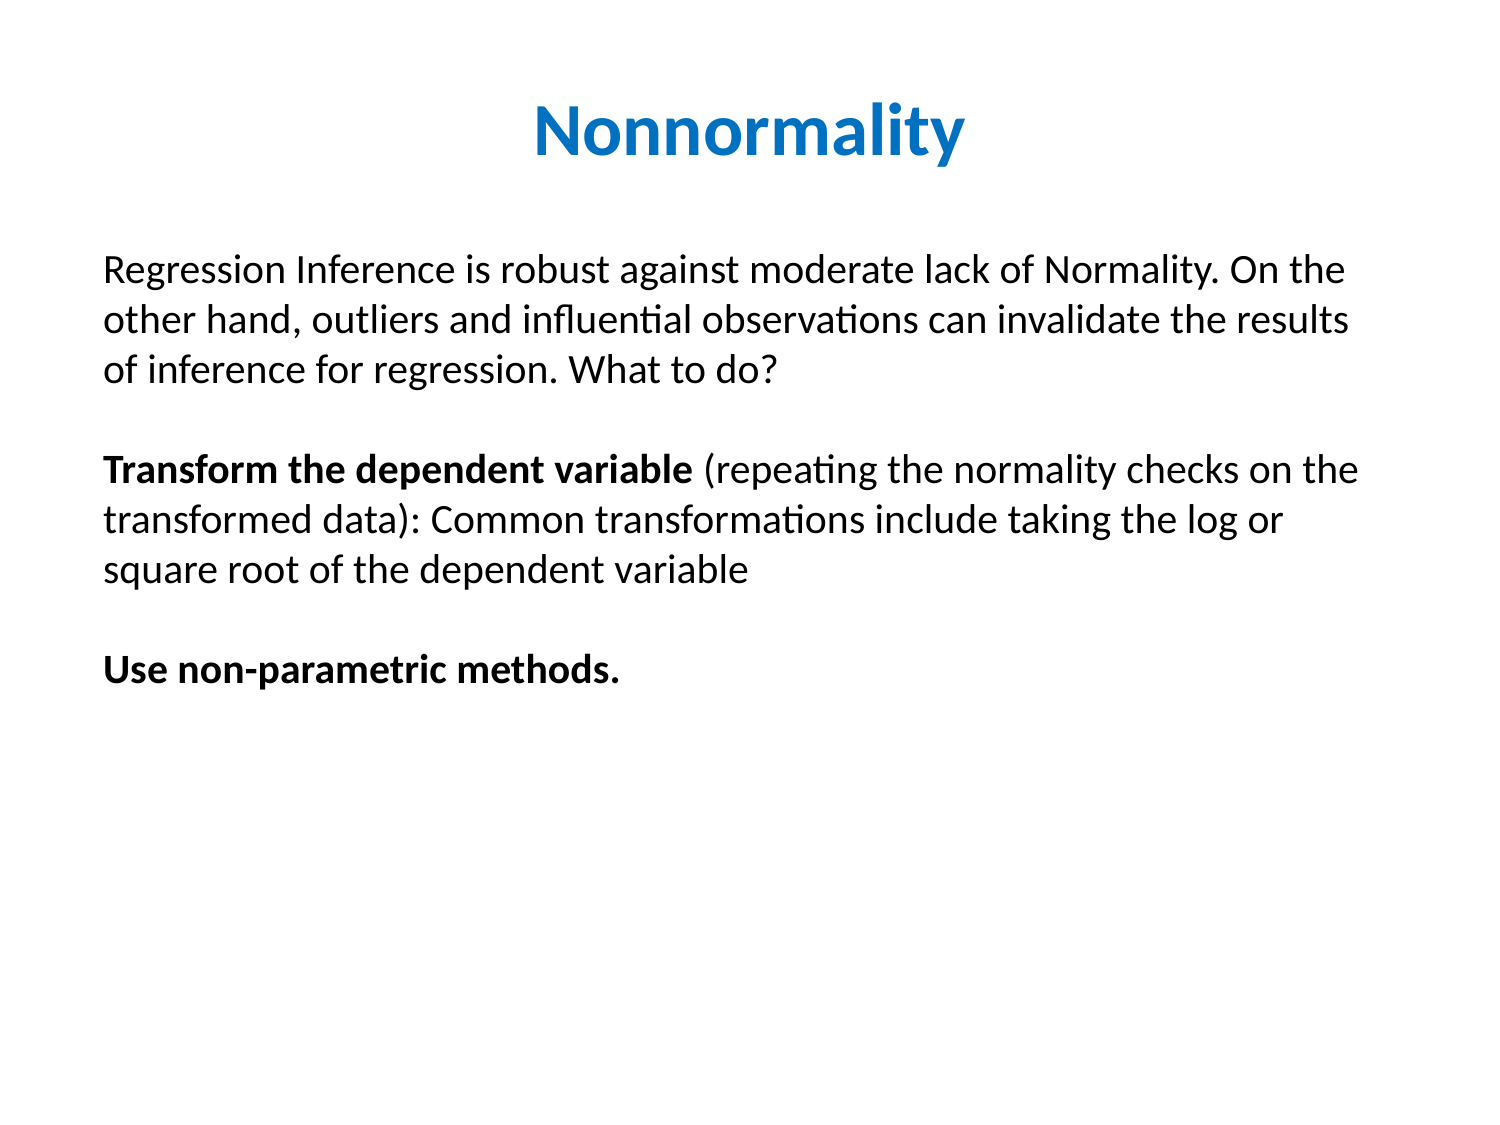

# Nonnormality
Regression Inference is robust against moderate lack of Normality. On the other hand, outliers and influential observations can invalidate the results of inference for regression. What to do?

Transform the dependent variable (repeating the normality checks on the transformed data): Common transformations include taking the log or square root of the dependent variable

Use non-parametric methods.